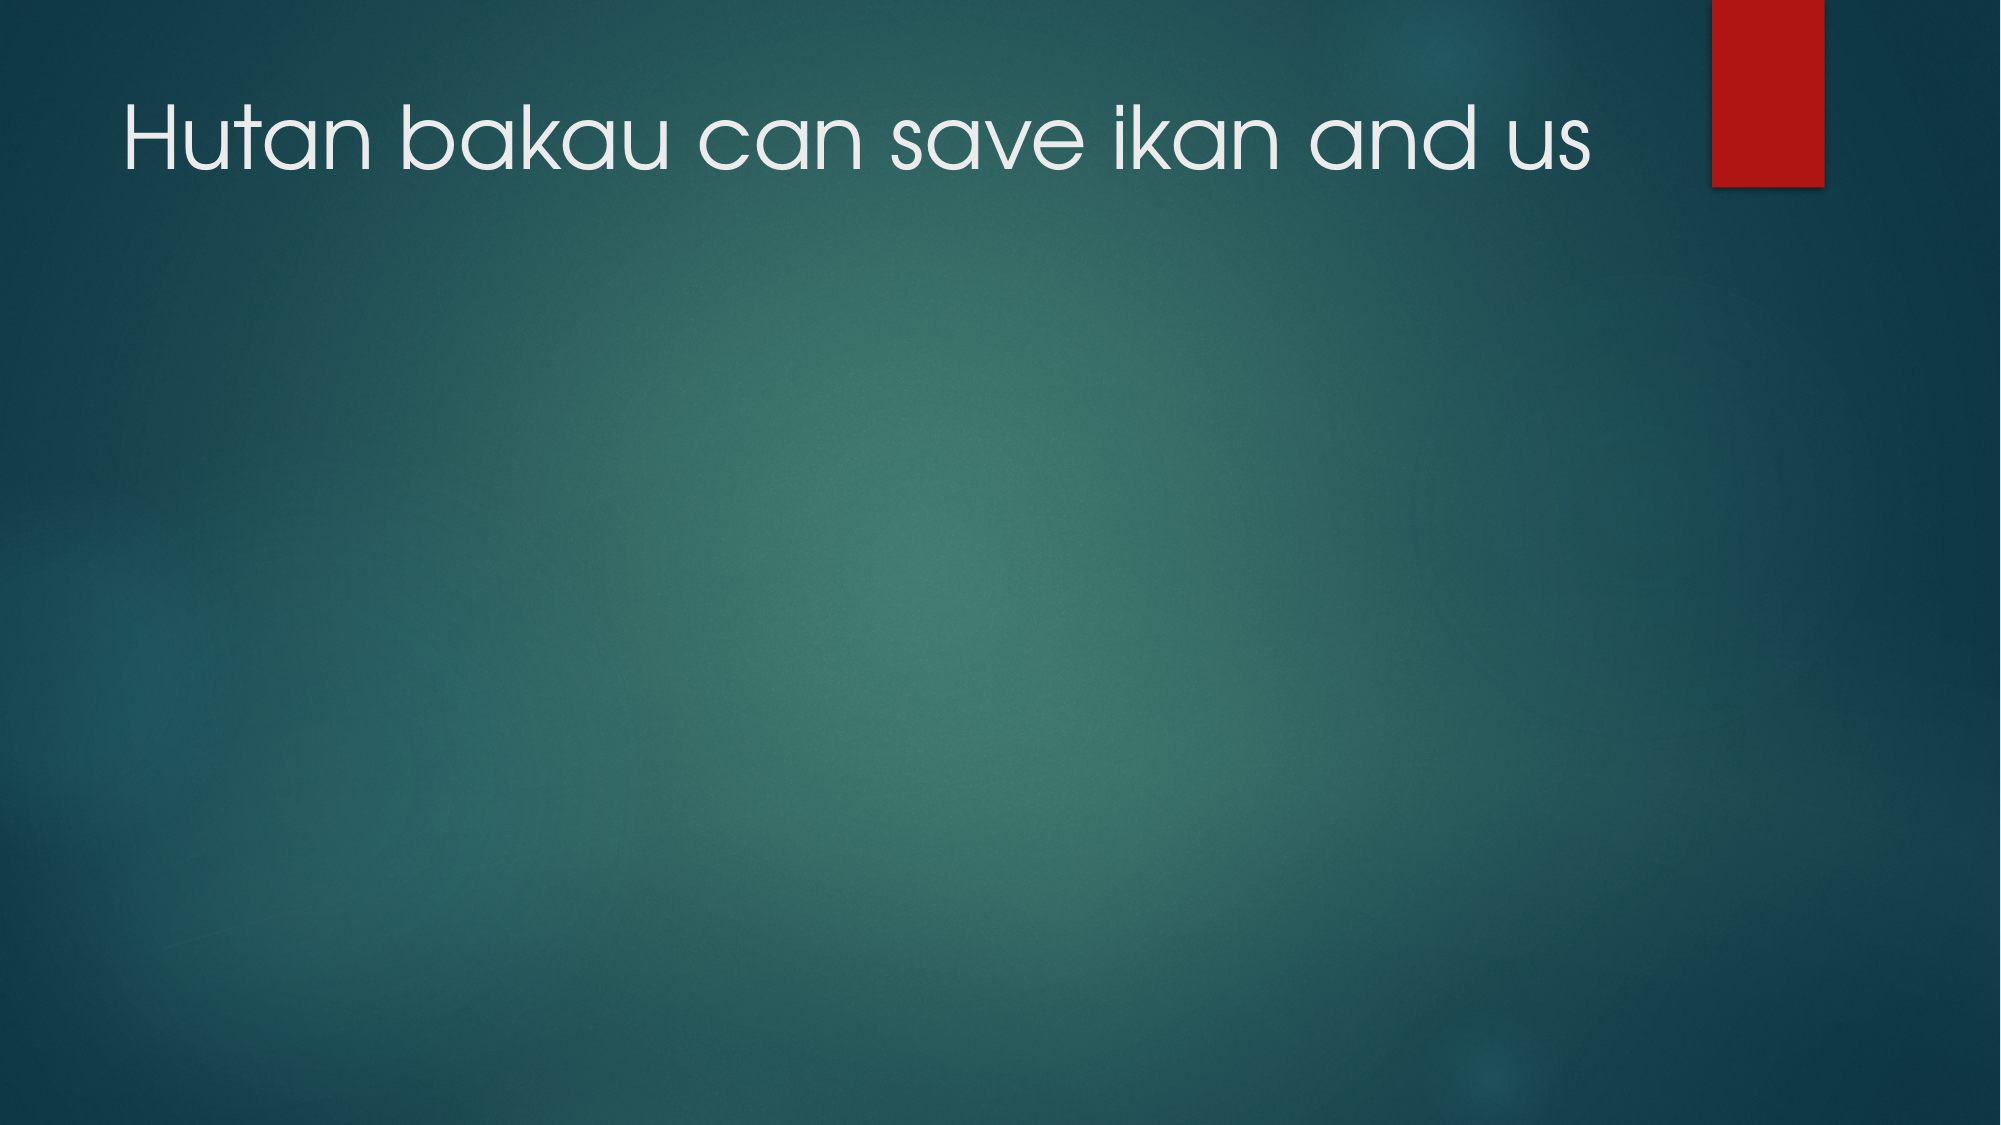

# Hutan bakau can save ikan and us